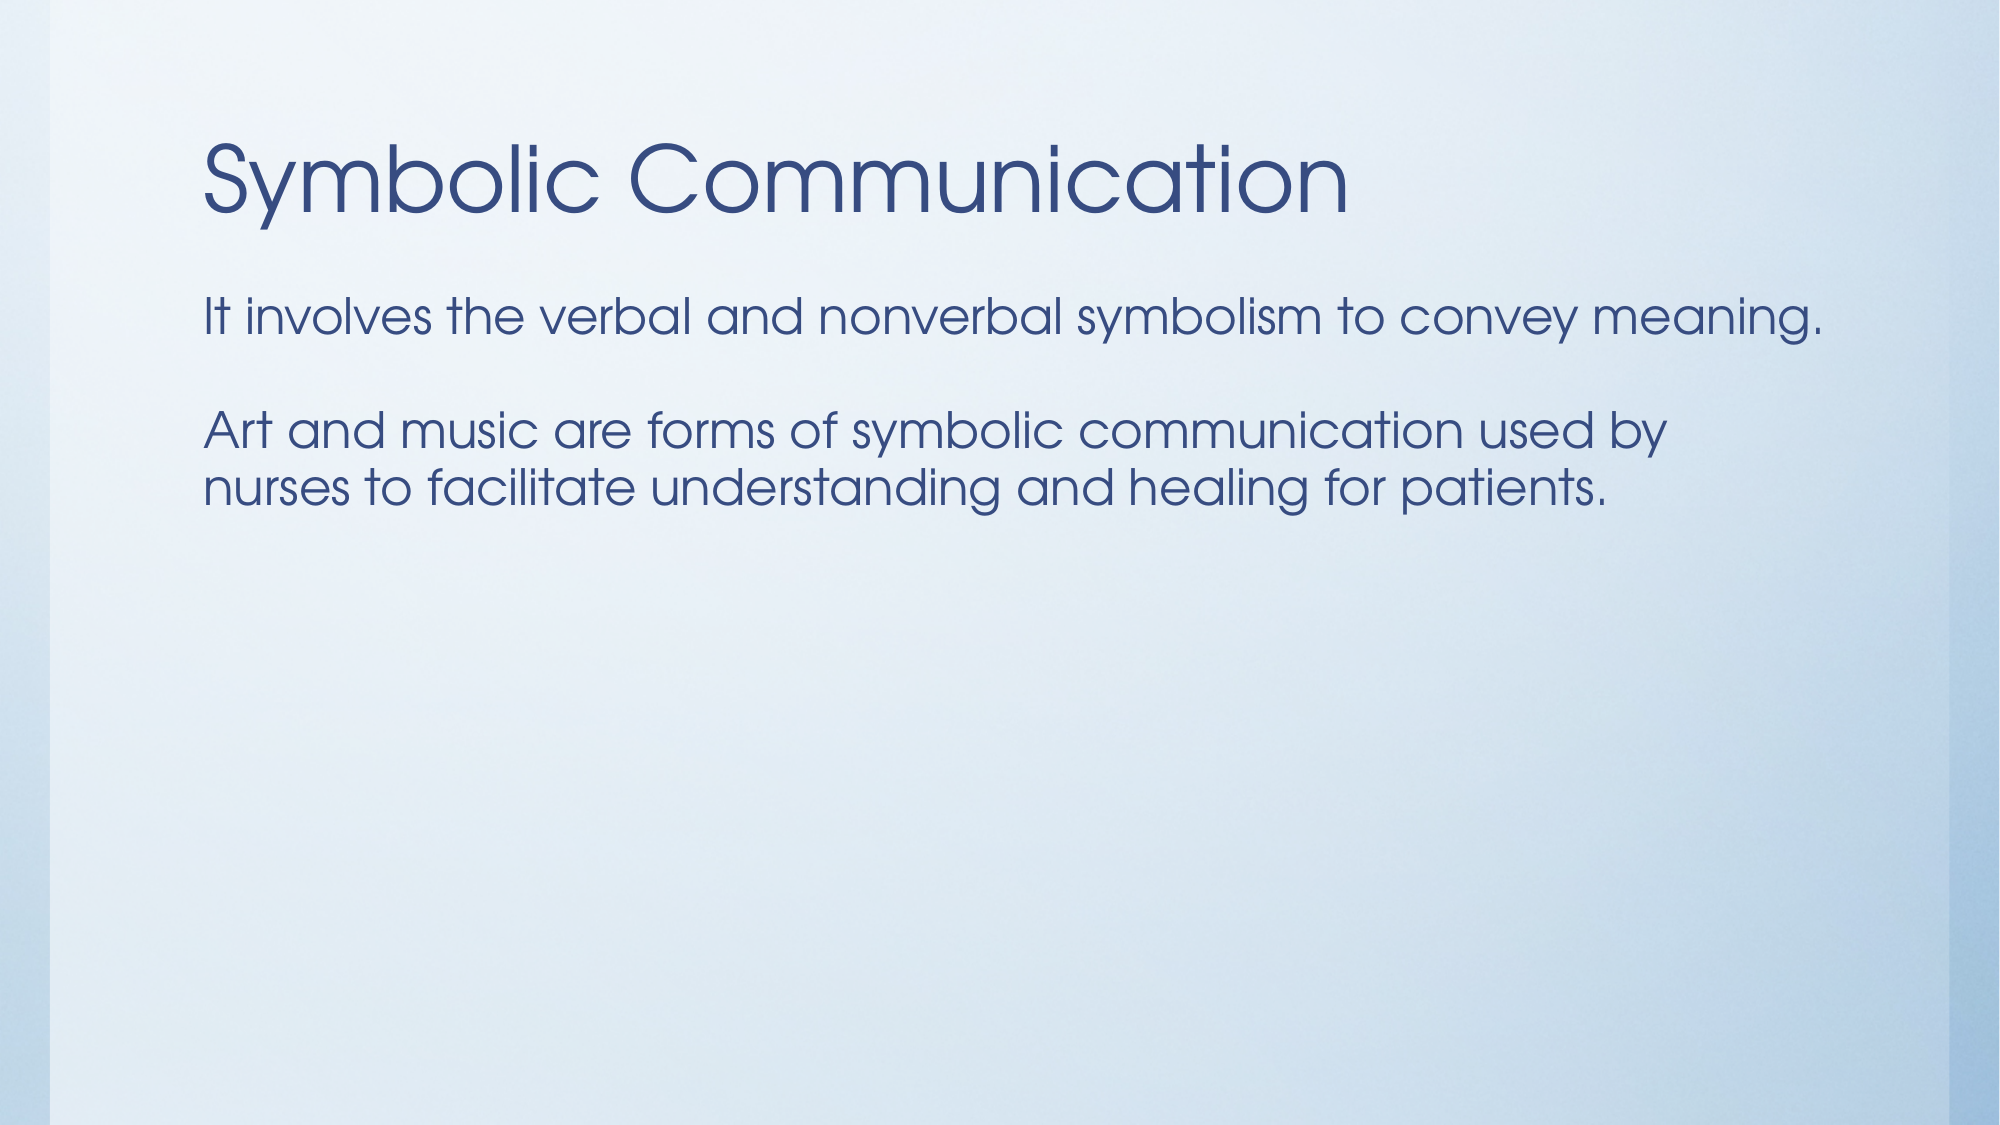

# Symbolic Communication
It involves the verbal and nonverbal symbolism to convey meaning.
Art and music are forms of symbolic communication used by nurses to facilitate understanding and healing for patients.